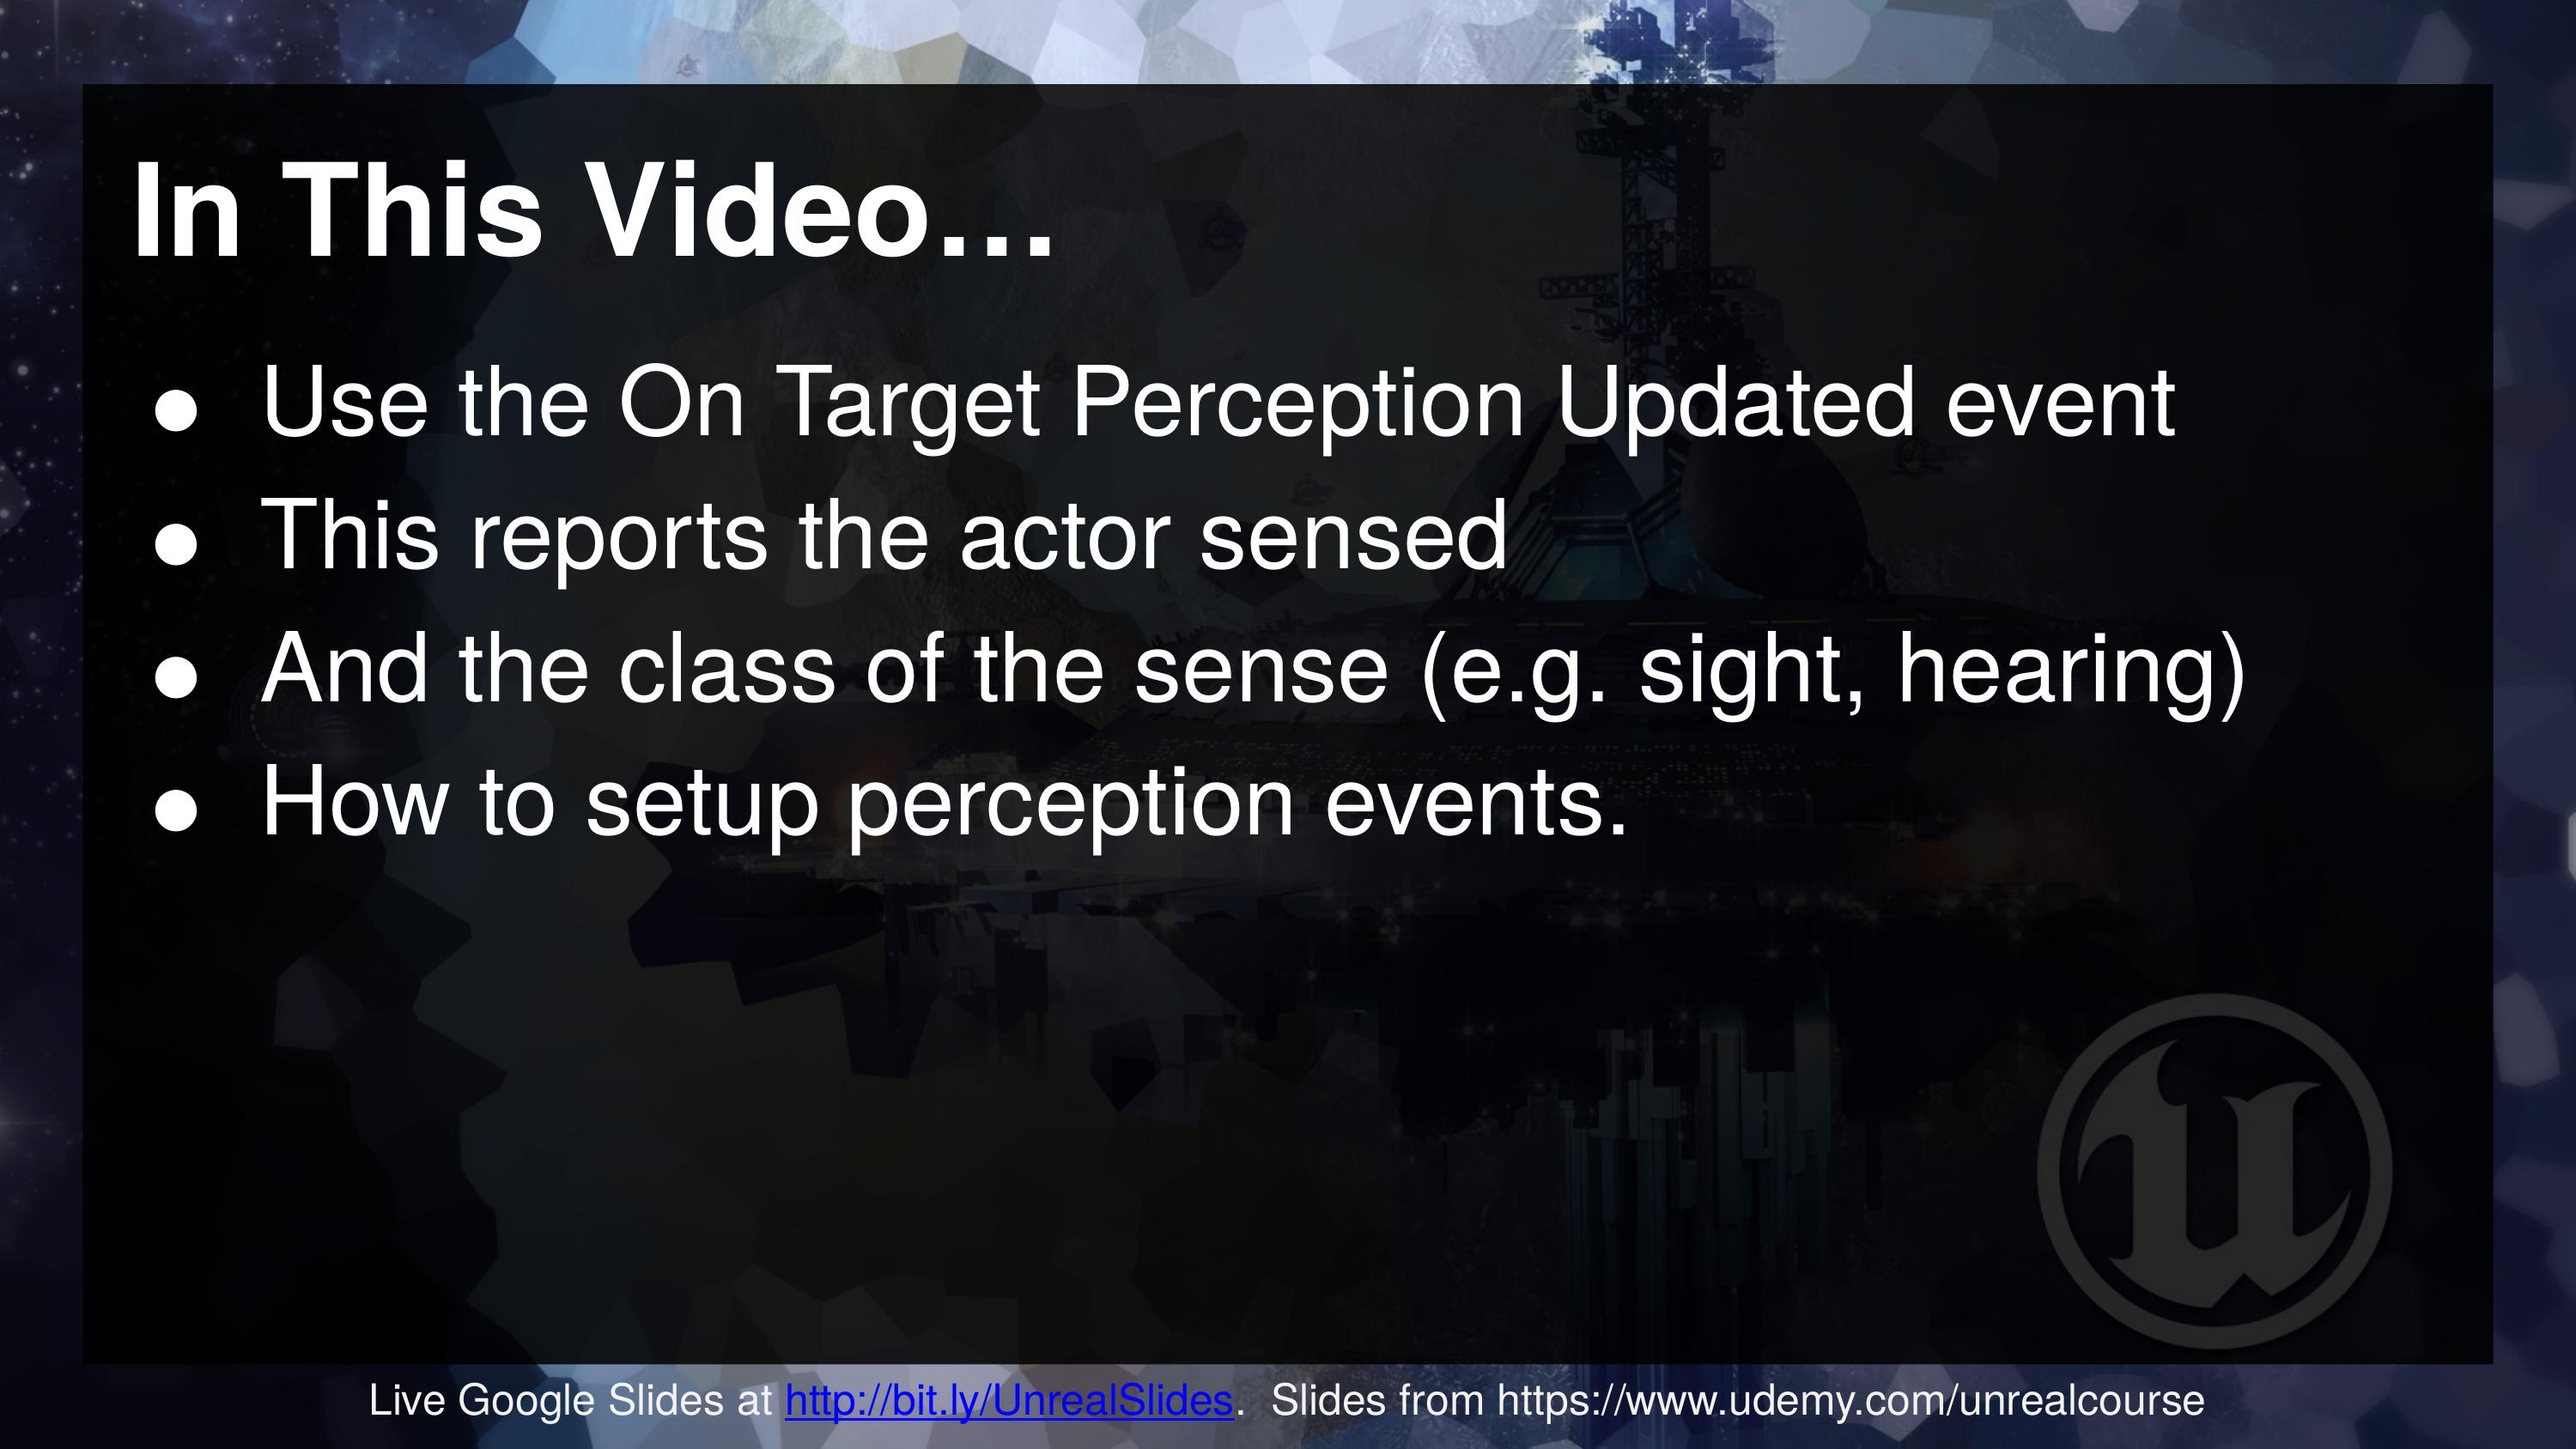

# In This Video…
Use the On Target Perception Updated event
This reports the actor sensed
And the class of the sense (e.g. sight, hearing)
How to setup perception events.